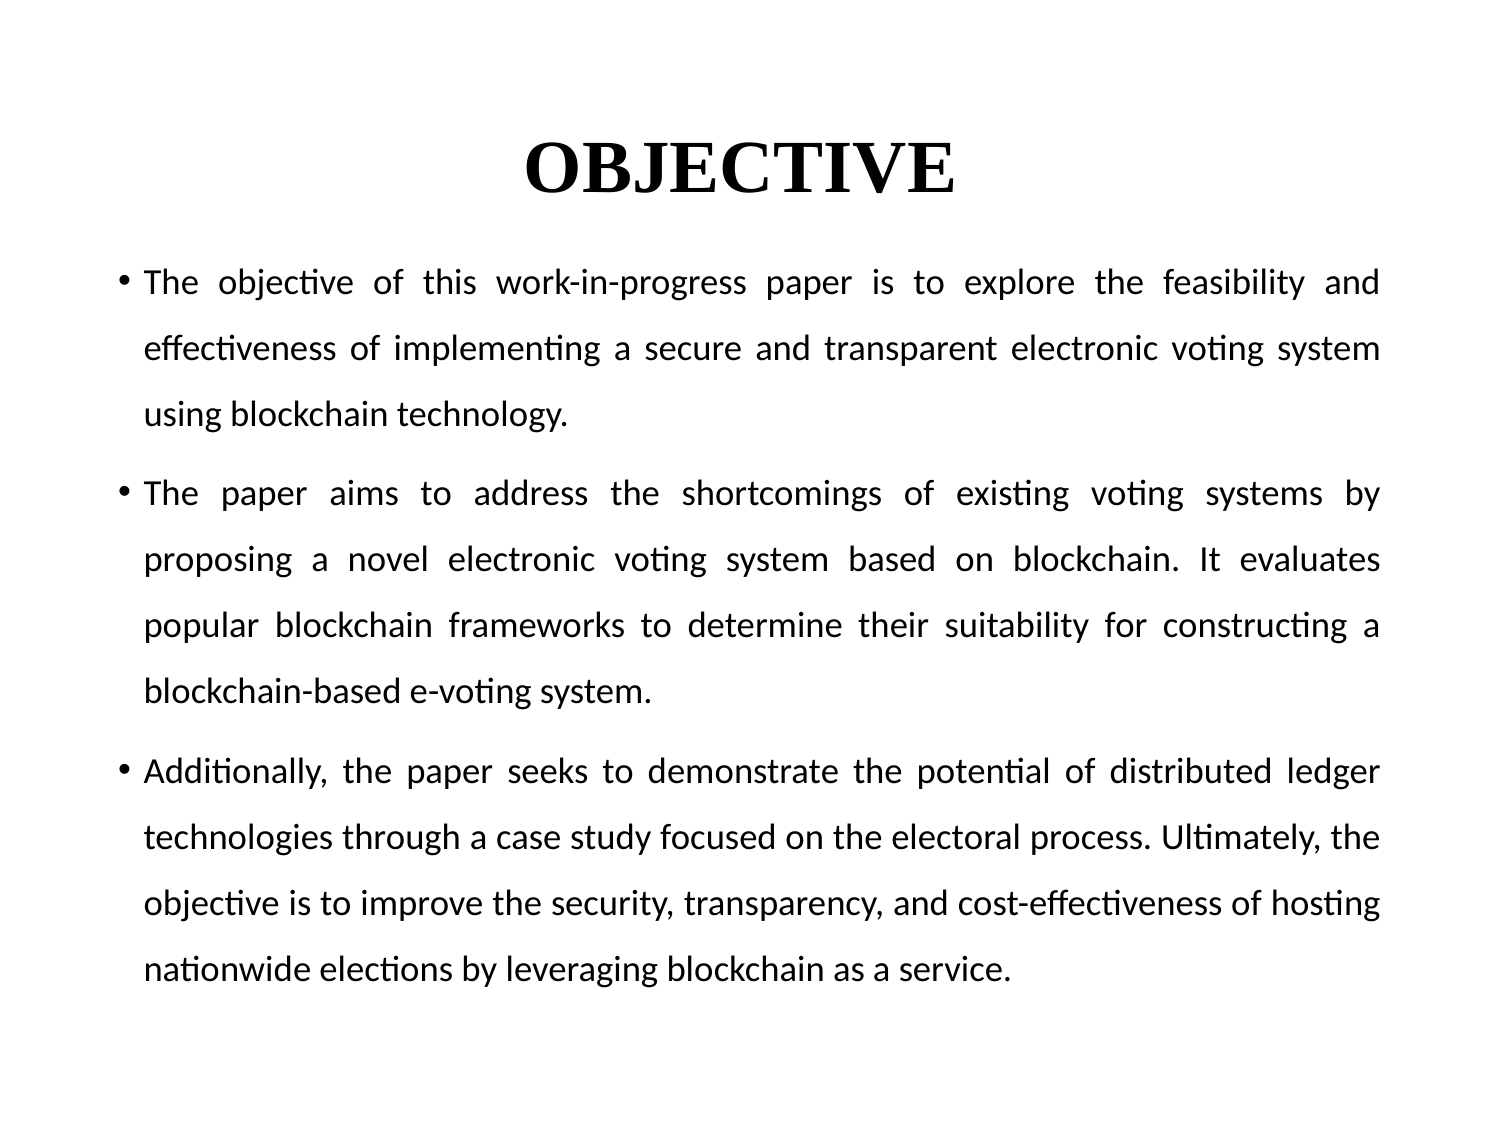

# OBJECTIVE
The objective of this work-in-progress paper is to explore the feasibility and effectiveness of implementing a secure and transparent electronic voting system using blockchain technology.
The paper aims to address the shortcomings of existing voting systems by proposing a novel electronic voting system based on blockchain. It evaluates popular blockchain frameworks to determine their suitability for constructing a blockchain-based e-voting system.
Additionally, the paper seeks to demonstrate the potential of distributed ledger technologies through a case study focused on the electoral process. Ultimately, the objective is to improve the security, transparency, and cost-effectiveness of hosting nationwide elections by leveraging blockchain as a service.